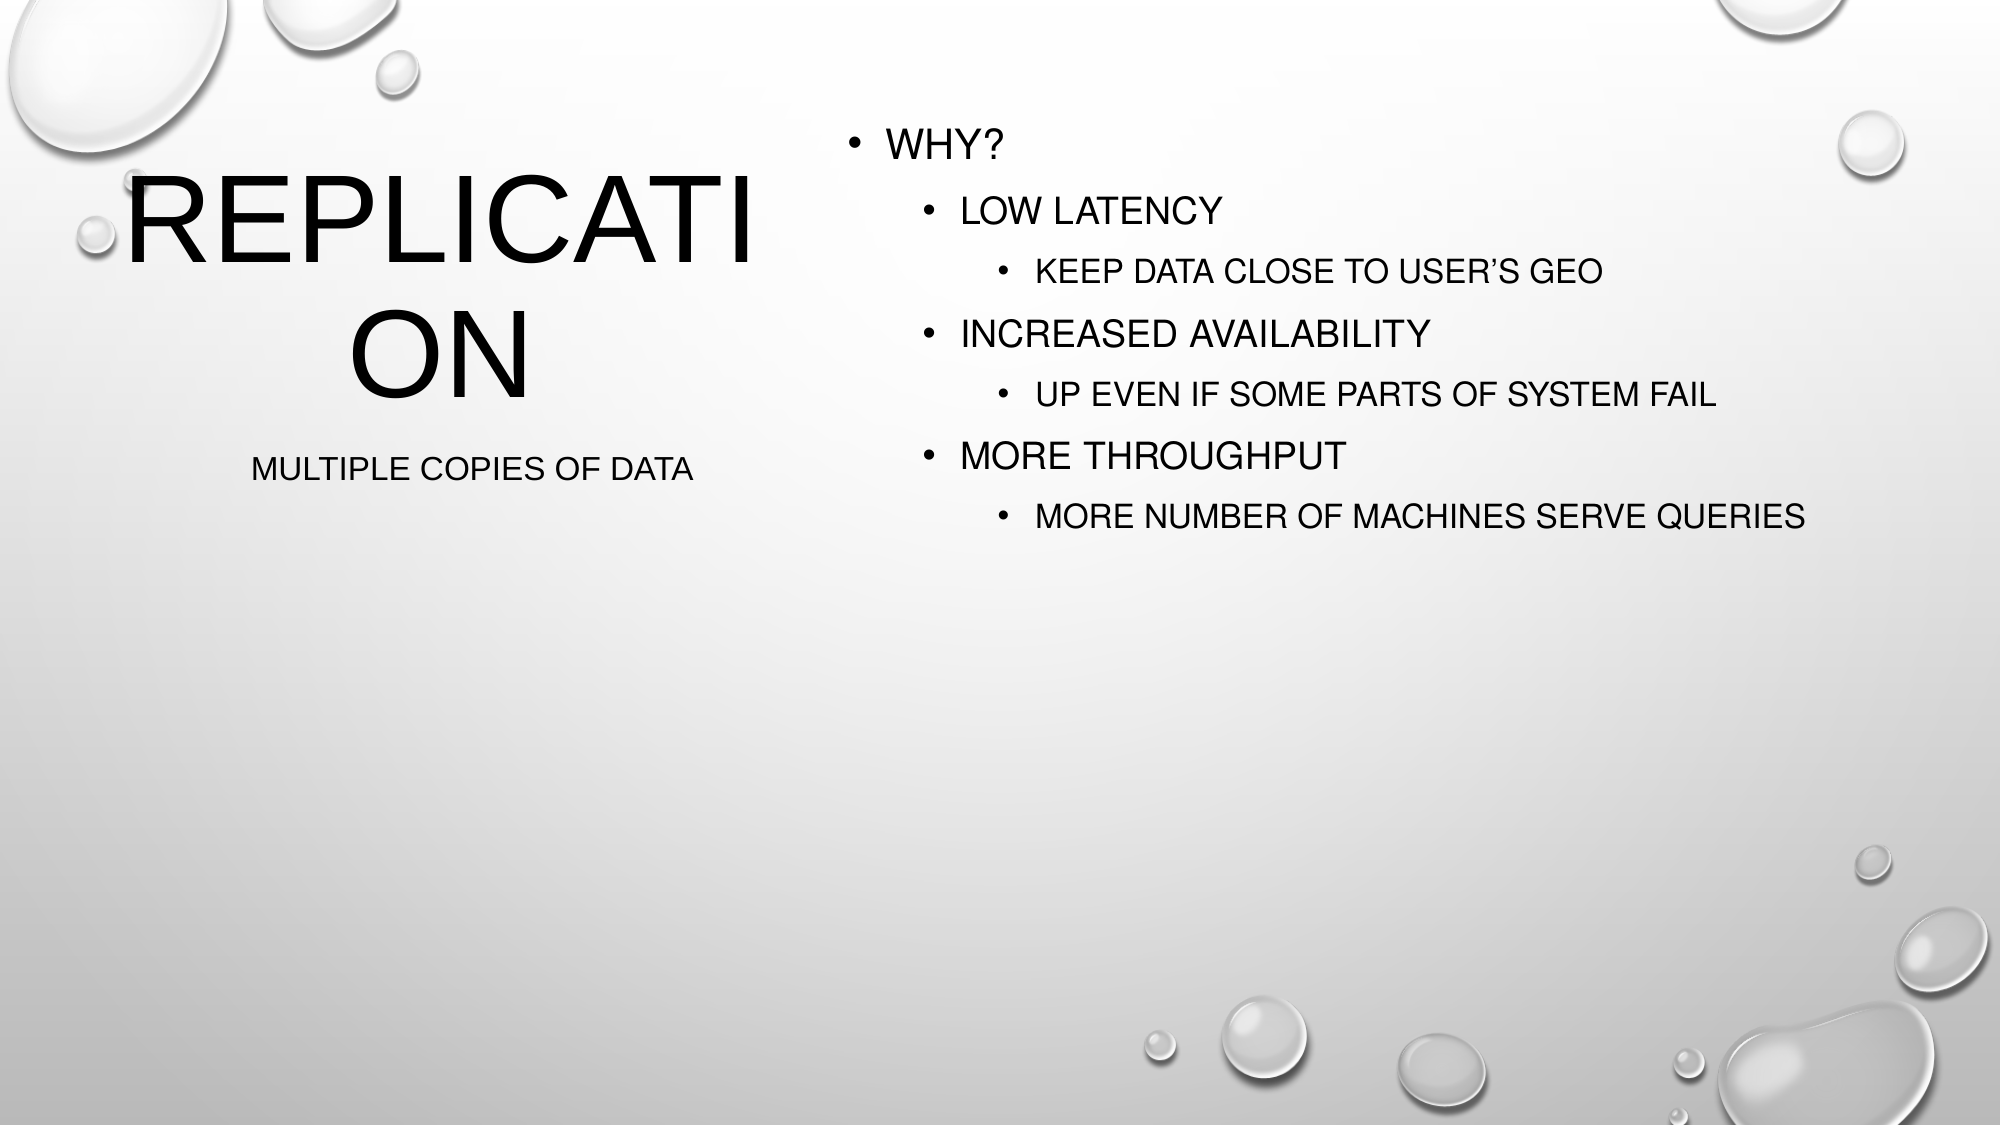

# REPLICATION
Why?
Low latency
Keep data close to user’s GEO
Increased availability
Up even if some parts of system fail
More throughput
More number of machines serve queries
MULTIPLE COPIES OF DATA